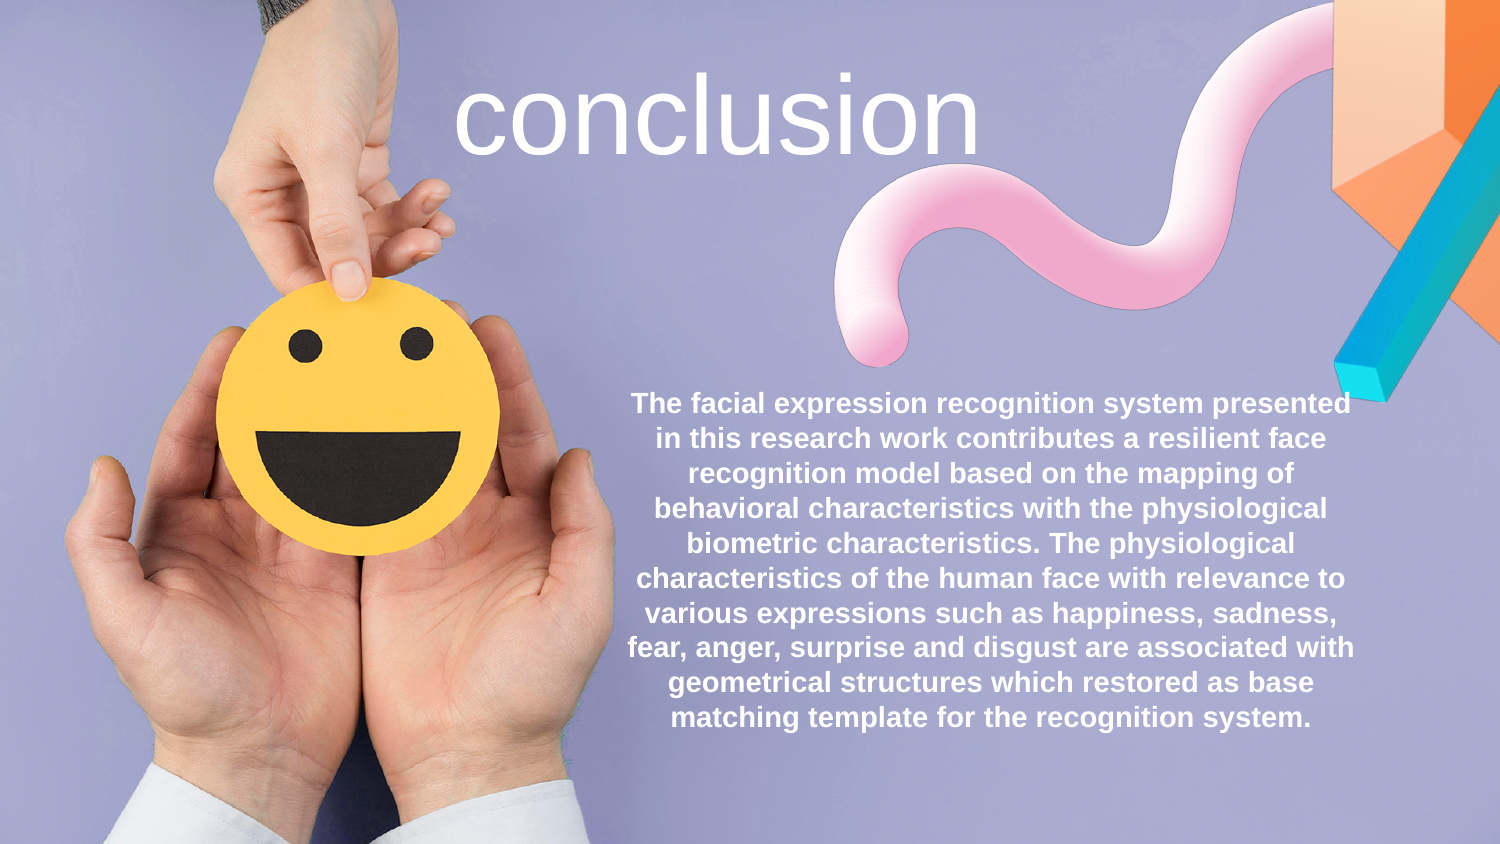

conclusion
# The facial expression recognition system presented in this research work contributes a resilient face recognition model based on the mapping of behavioral characteristics with the physiological biometric characteristics. The physiological characteristics of the human face with relevance to various expressions such as happiness, sadness, fear, anger, surprise and disgust are associated with geometrical structures which restored as base matching template for the recognition system.